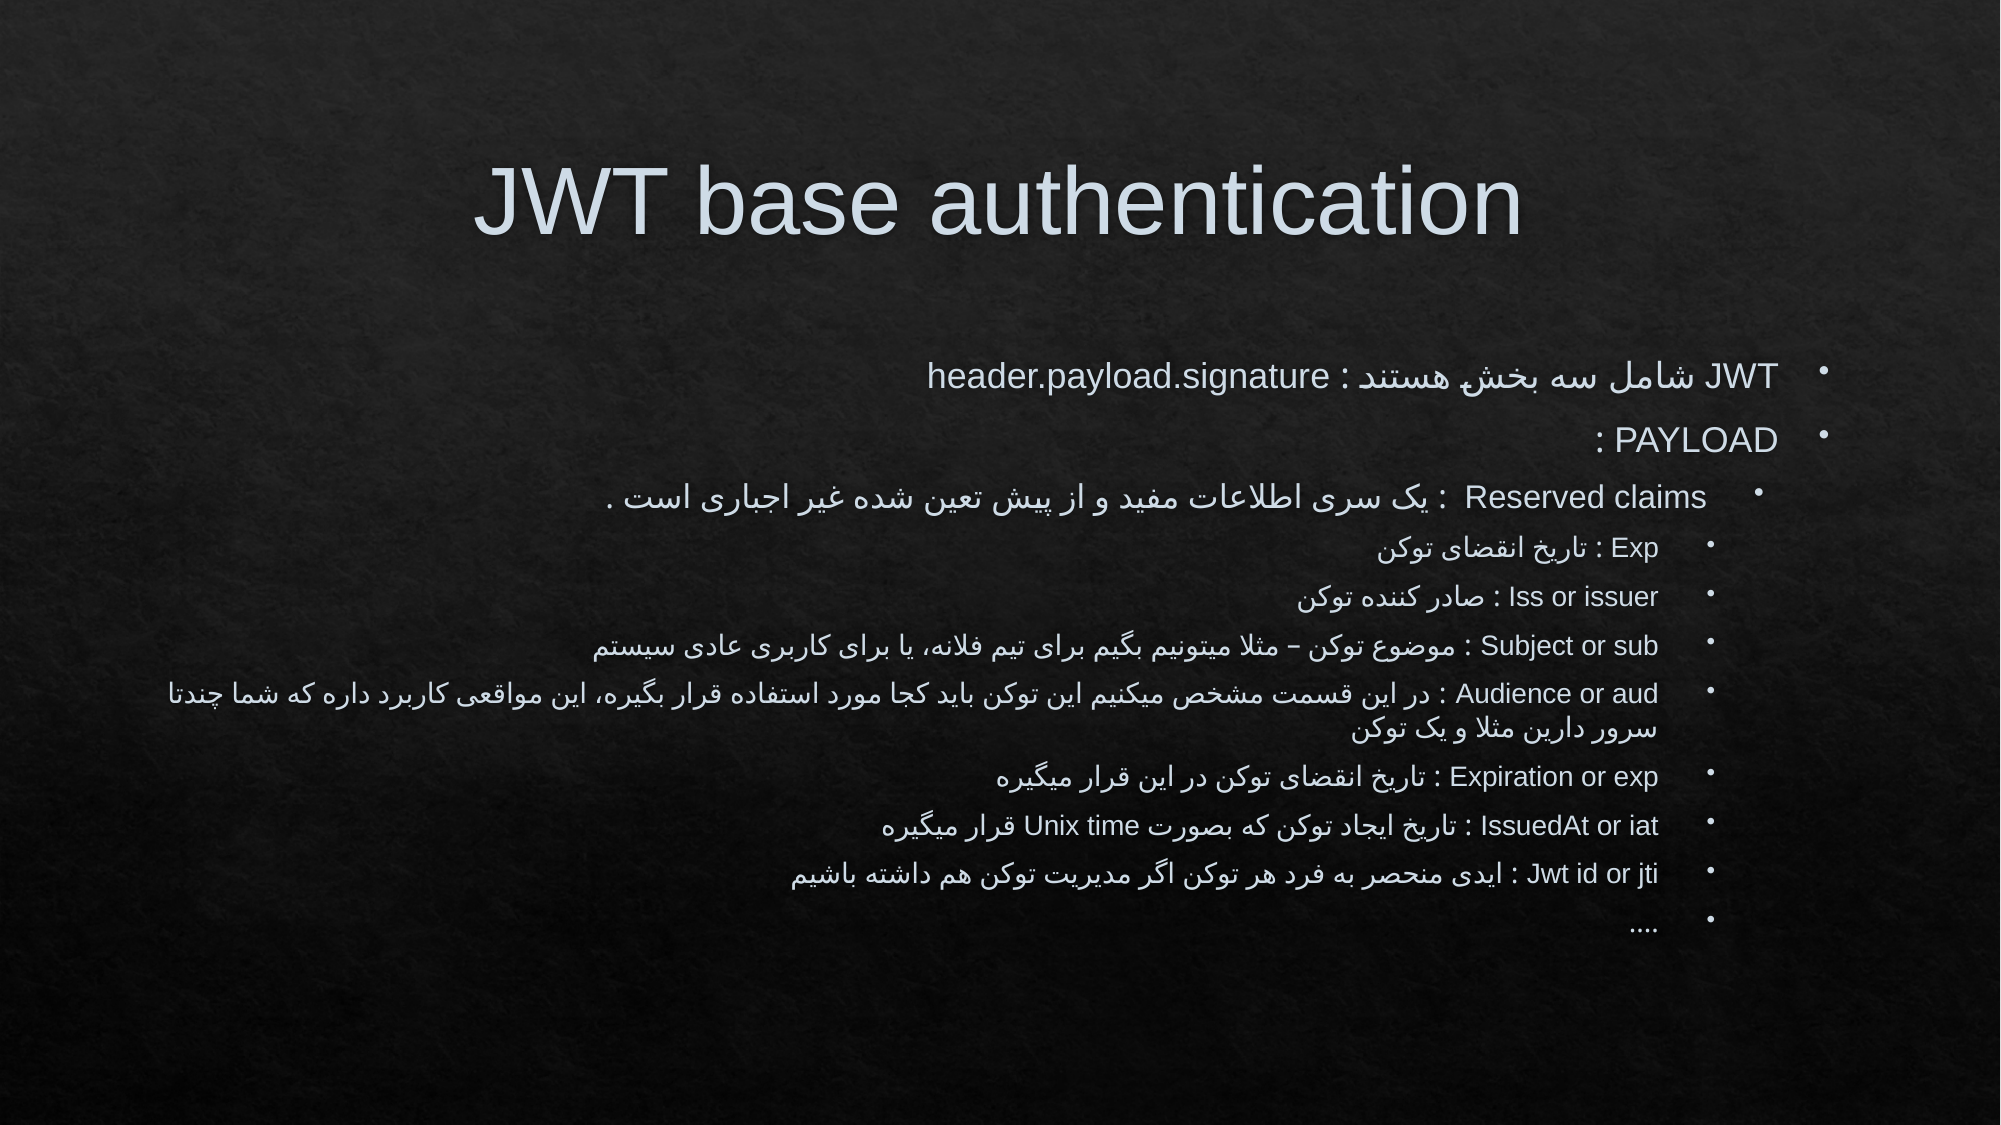

# JWT base authentication
JWT شامل سه بخش هستند : header.payload.signature
PAYLOAD :
Reserved claims	  : یک سری اطلاعات مفید و از پیش تعین شده غیر اجباری است .
Exp : تاریخ انقضای توکن
Iss or issuer : صادر کننده توکن
Subject or sub : موضوع توکن – مثلا میتونیم بگیم برای تیم فلانه، یا برای کاربری عادی سیستم
Audience or aud : در این قسمت مشخص میکنیم این توکن باید کجا مورد استفاده قرار بگیره، این مواقعی کاربرد داره که شما چندتا سرور دارین مثلا و یک توکن
Expiration or exp : تاریخ انقضای توکن در این قرار میگیره
IssuedAt or iat : تاریخ ایجاد توکن که بصورت Unix time قرار میگیره
Jwt id or jti : ایدی منحصر به فرد هر توکن اگر مدیریت توکن هم داشته باشیم
....